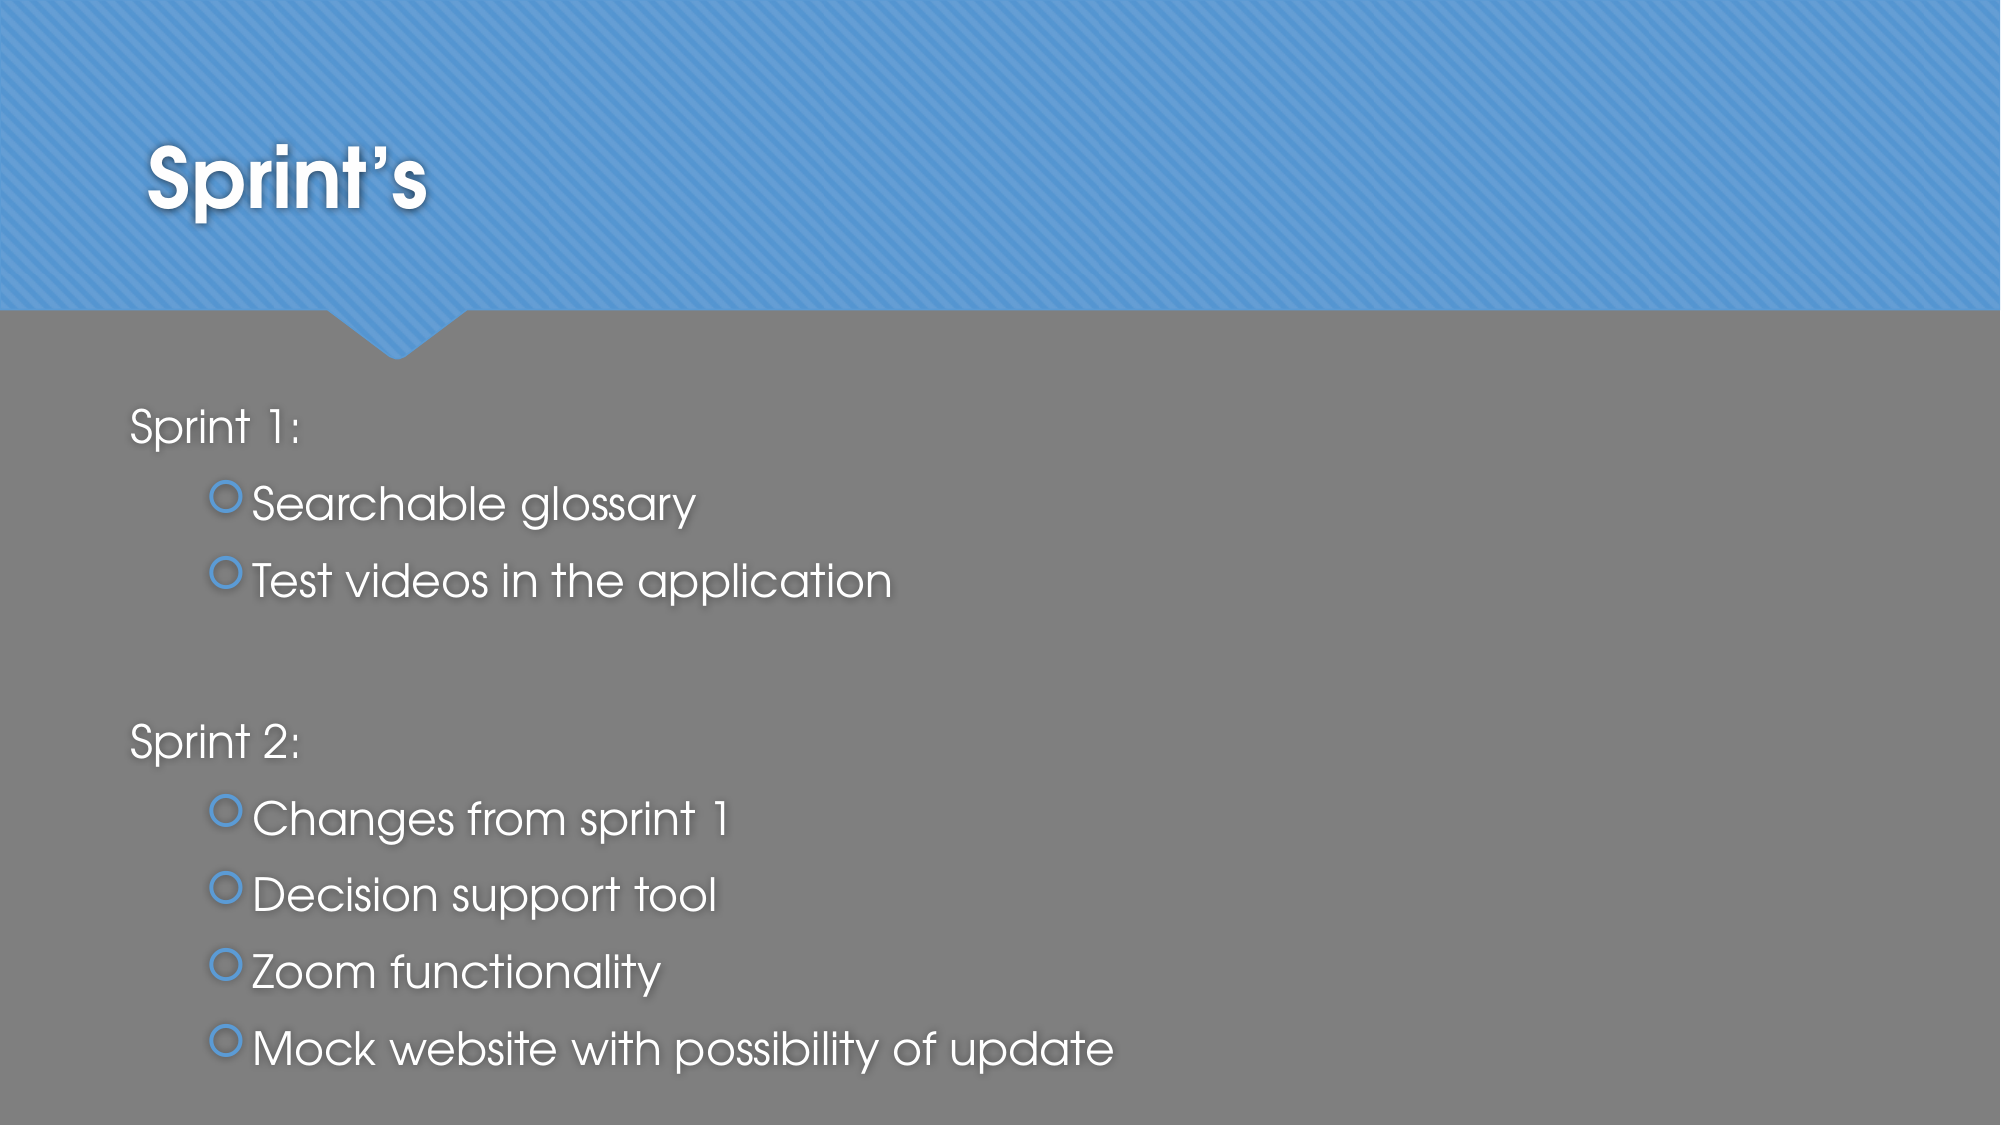

# Sprint’s
Sprint 1:
Searchable glossary
Test videos in the application

Sprint 2:
Changes from sprint 1
Decision support tool
Zoom functionality
Mock website with possibility of update